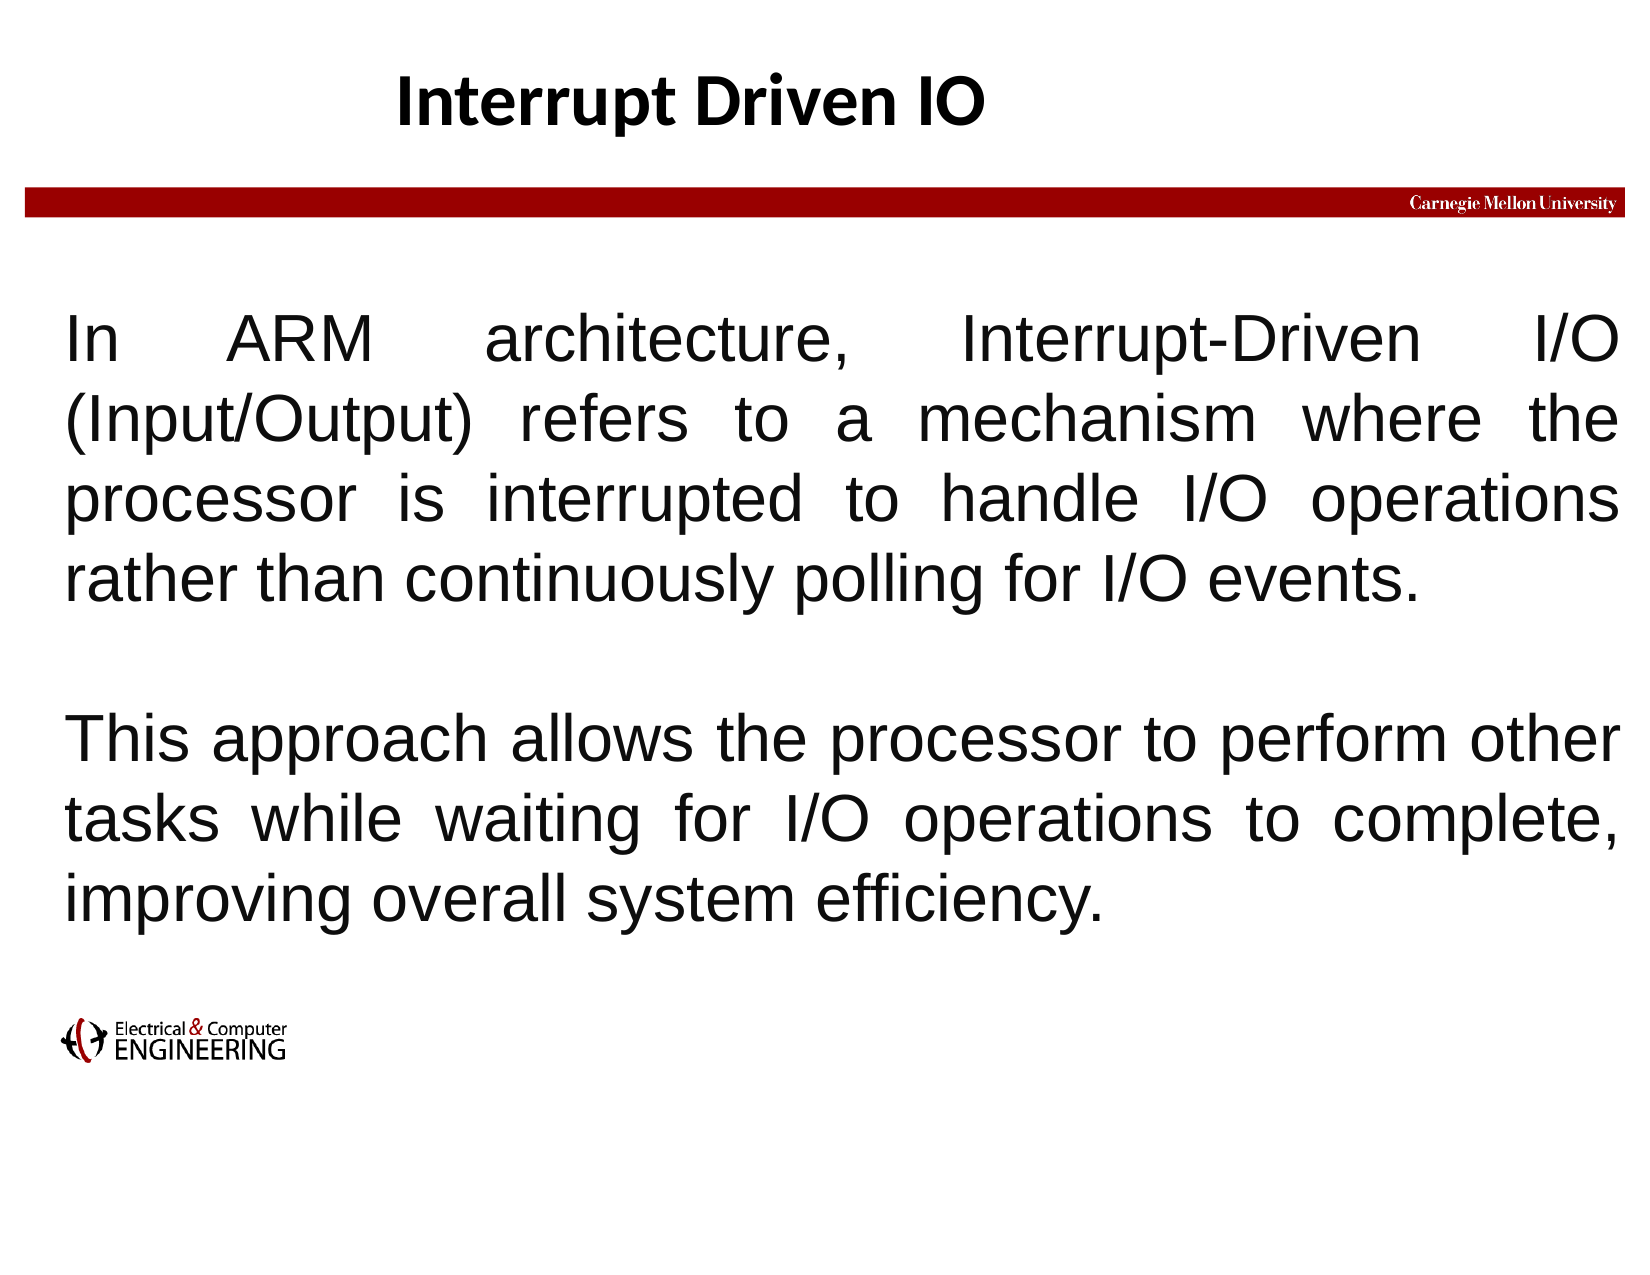

# Interrupt Driven IO
In ARM architecture, Interrupt-Driven I/O (Input/Output) refers to a mechanism where the processor is interrupted to handle I/O operations rather than continuously polling for I/O events.

This approach allows the processor to perform other tasks while waiting for I/O operations to complete, improving overall system efficiency.